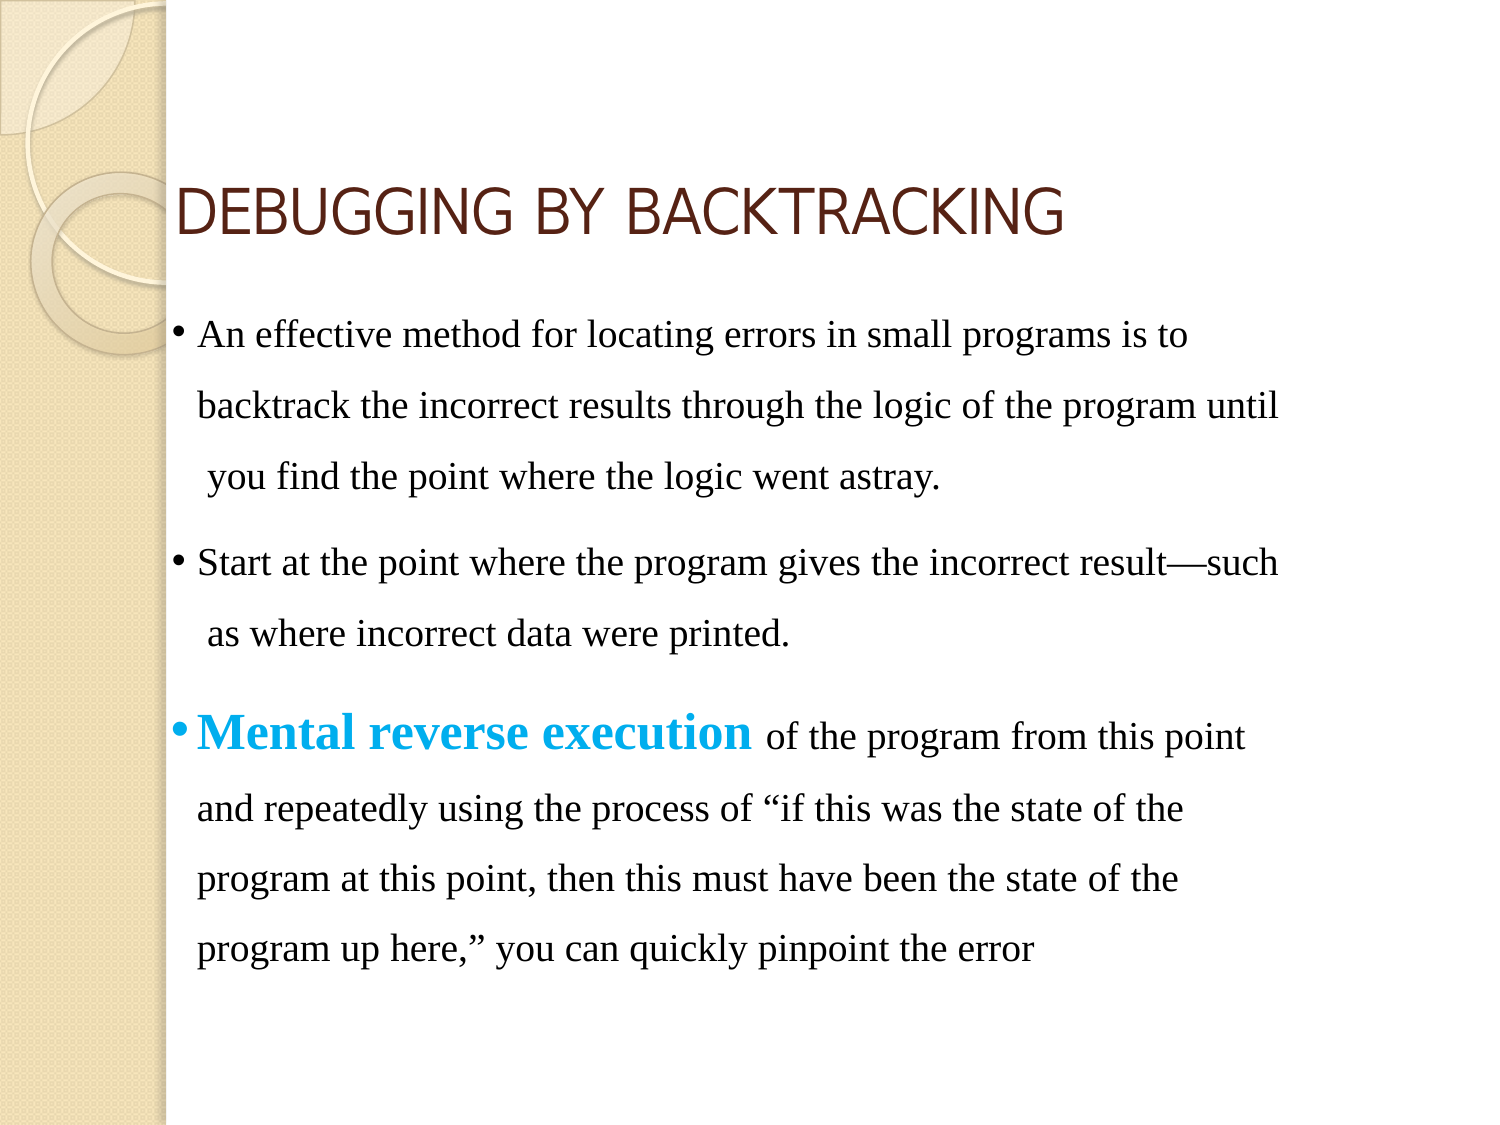

# DEBUGGING BY BACKTRACKING
An effective method for locating errors in small programs is to  backtrack the incorrect results through the logic of the program until  you find the point where the logic went astray.
Start at the point where the program gives the incorrect result—such  as where incorrect data were printed.
Mental reverse execution of the program from this point  and repeatedly using the process of “if this was the state of the  program at this point, then this must have been the state of the  program up here,” you can quickly pinpoint the error